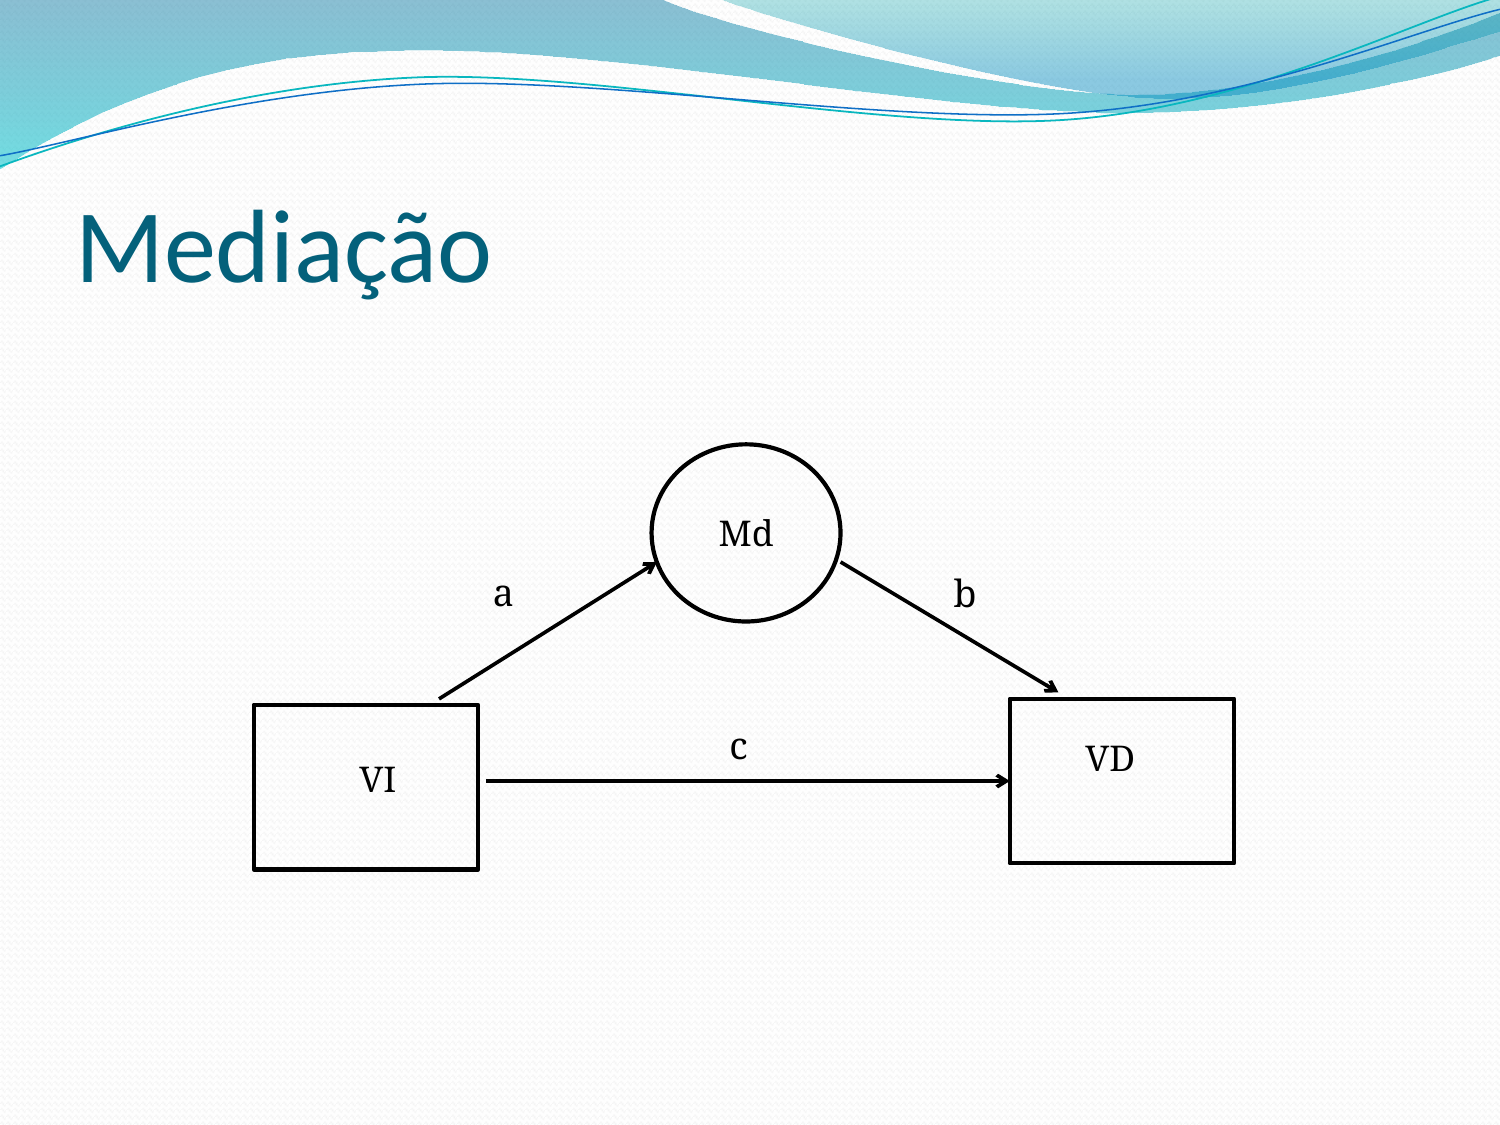

# Mediação

Md
a
b

c
VD
VI